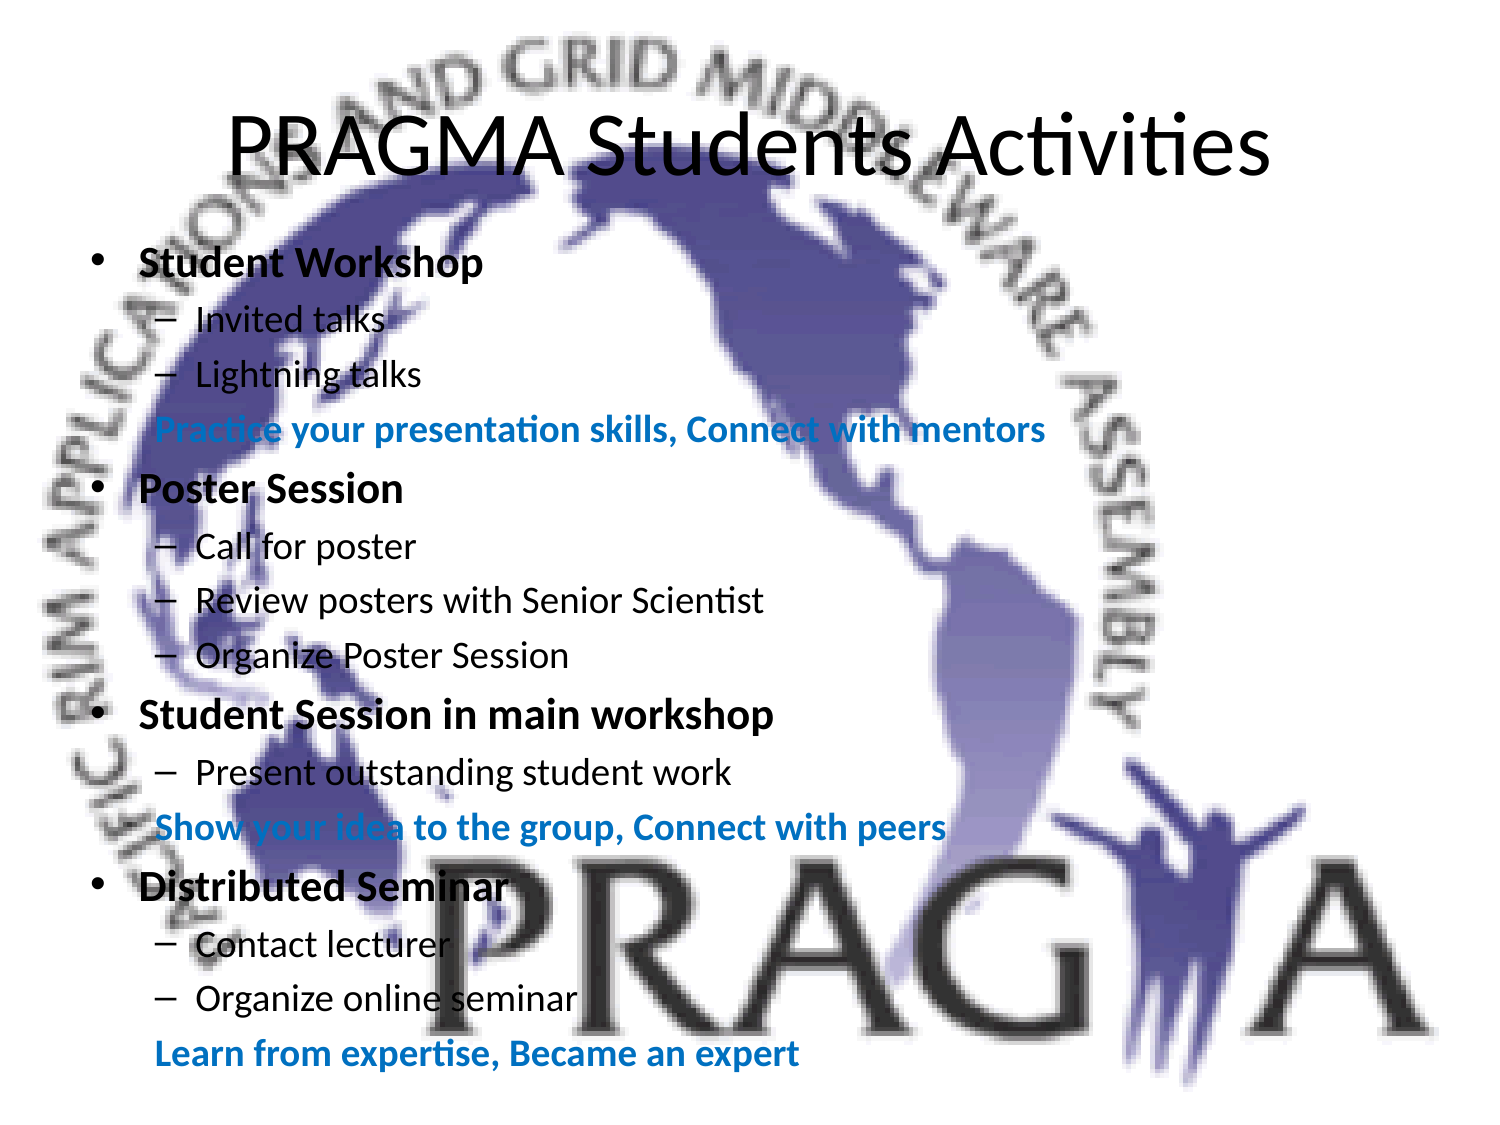

# PRAGMA Students Activities
Student Workshop
Invited talks
Lightning talks
Practice your presentation skills, Connect with mentors
Poster Session
Call for poster
Review posters with Senior Scientist
Organize Poster Session
Student Session in main workshop
Present outstanding student work
Show your idea to the group, Connect with peers
Distributed Seminar
Contact lecturer
Organize online seminar
Learn from expertise, Became an expert